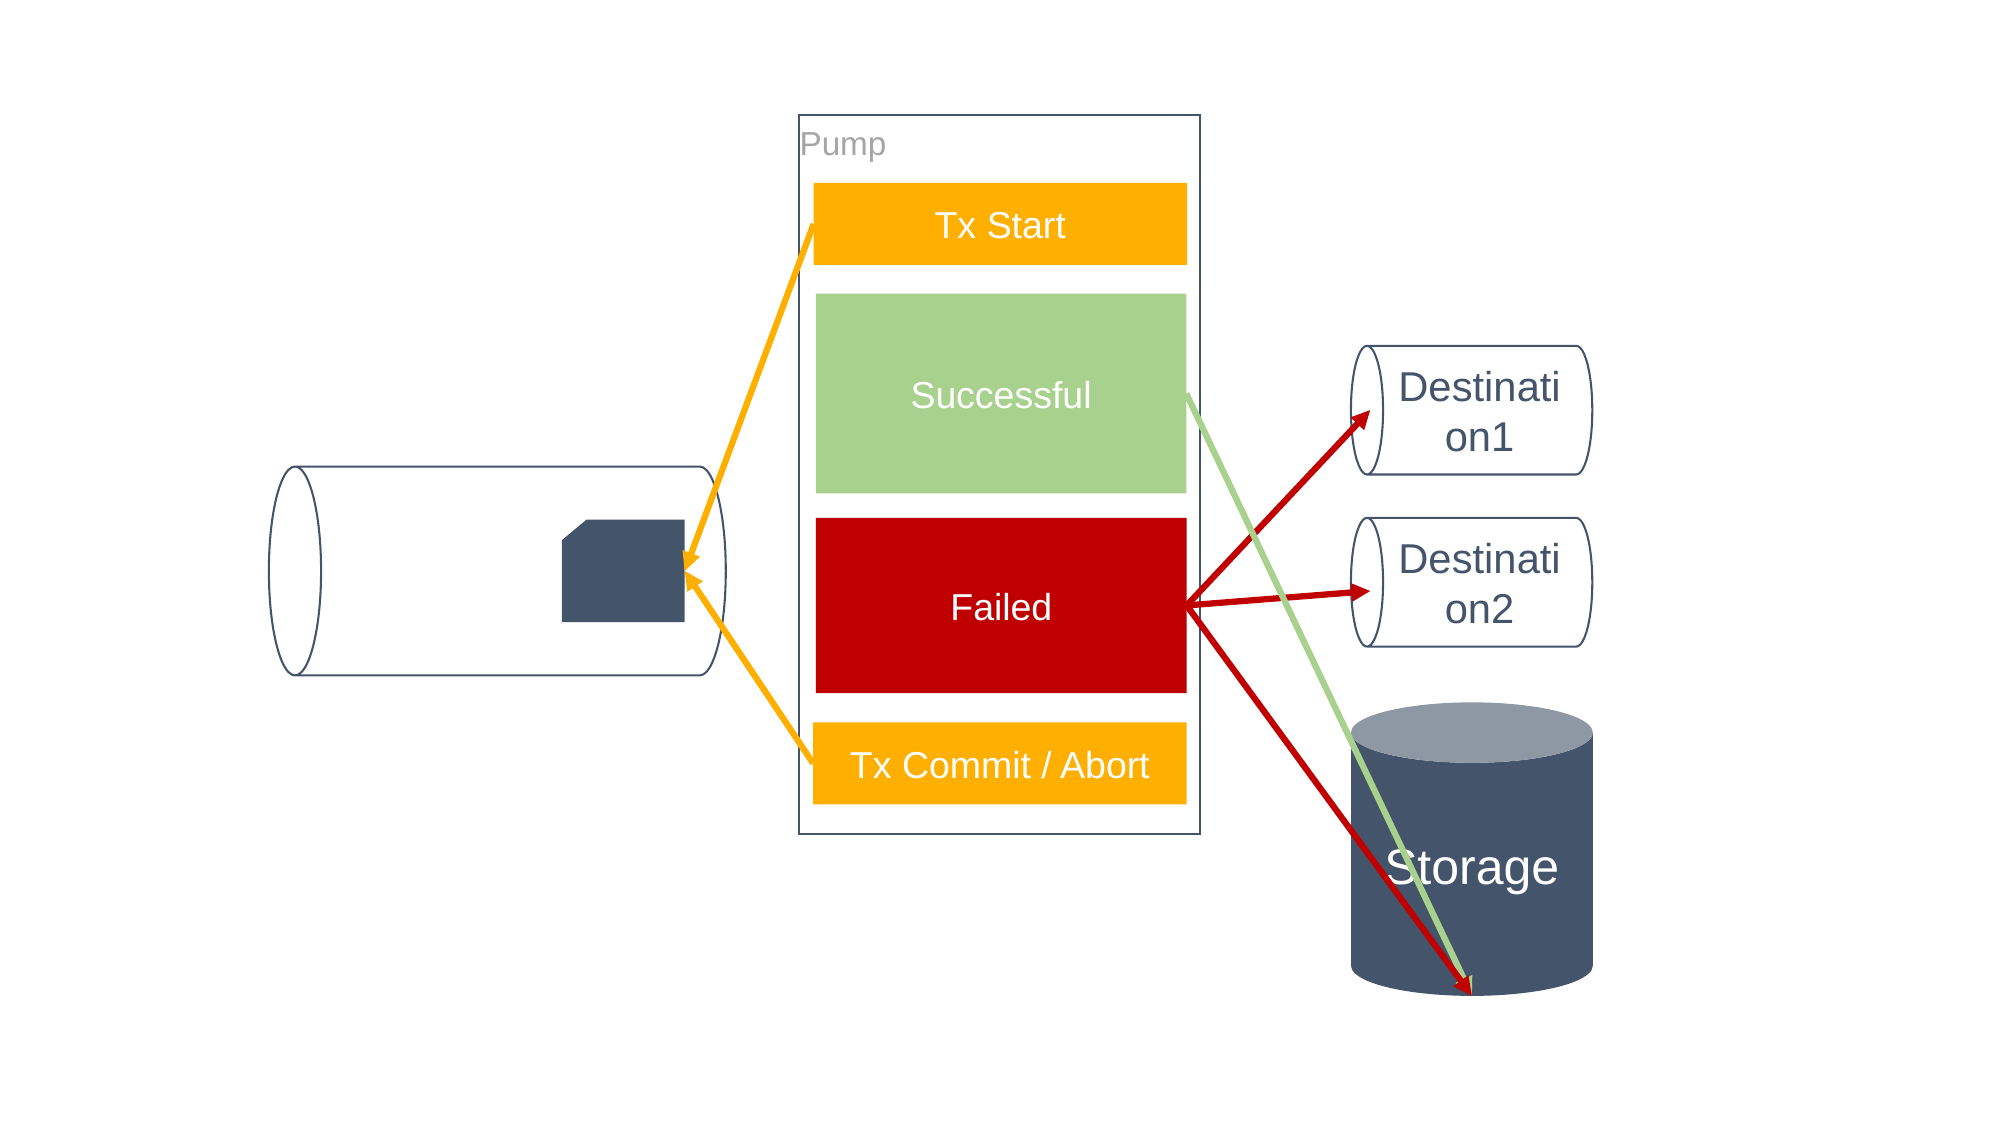

Pump
Tx Start
Destination1
Successful

Destination2
Failed

Storage
Tx Commit / Abort